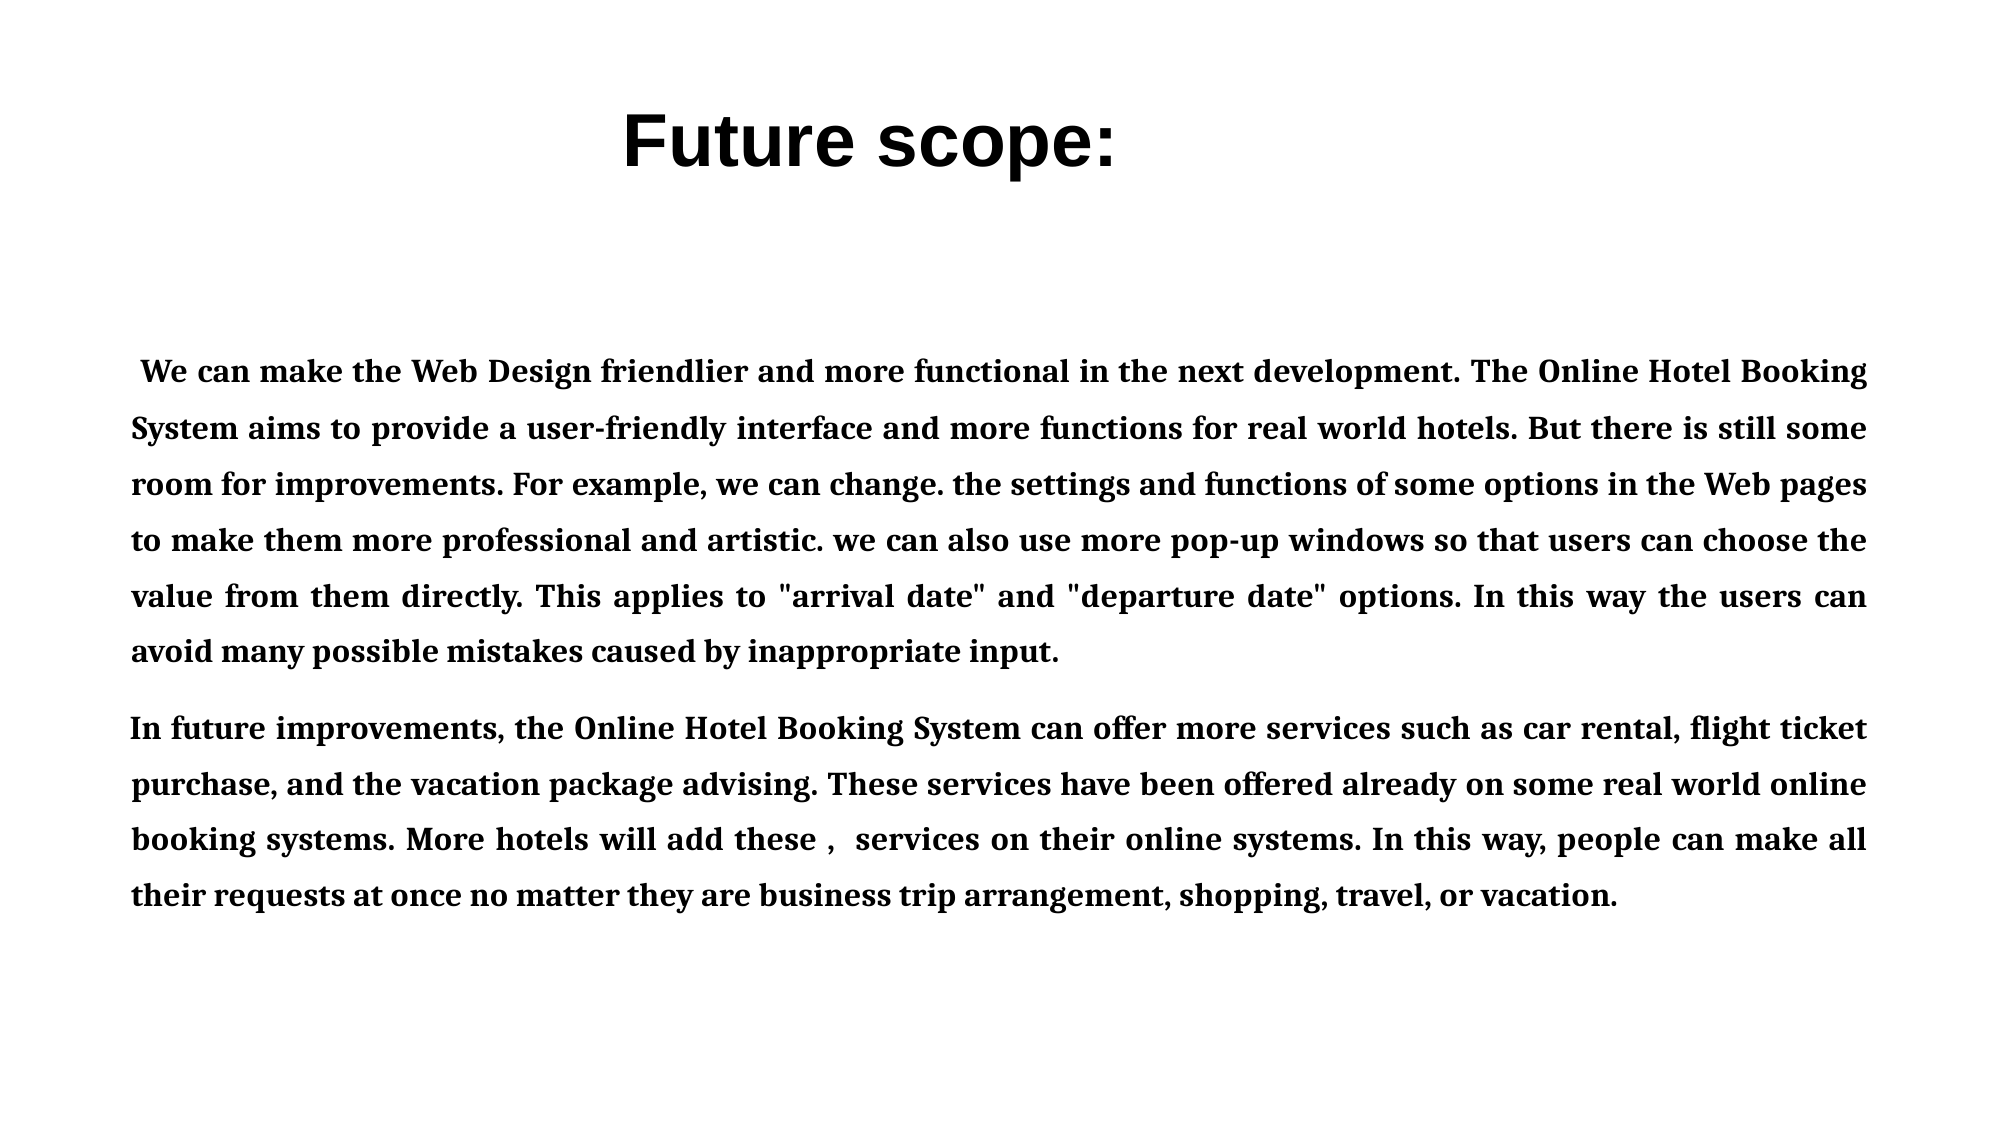

Future scope:
 We can make the Web Design friendlier and more functional in the next development. The Online Hotel Booking System aims to provide a user-friendly interface and more functions for real world hotels. But there is still some room for improvements. For example, we can change. the settings and functions of some options in the Web pages to make them more professional and artistic. we can also use more pop-up windows so that users can choose the value from them directly. This applies to "arrival date" and "departure date" options. In this way the users can avoid many possible mistakes caused by inappropriate input.
In future improvements, the Online Hotel Booking System can offer more services such as car rental, flight ticket purchase, and the vacation package advising. These services have been offered already on some real world online booking systems. More hotels will add these ,  services on their online systems. In this way, people can make all their requests at once no matter they are business trip arrangement, shopping, travel, or vacation.